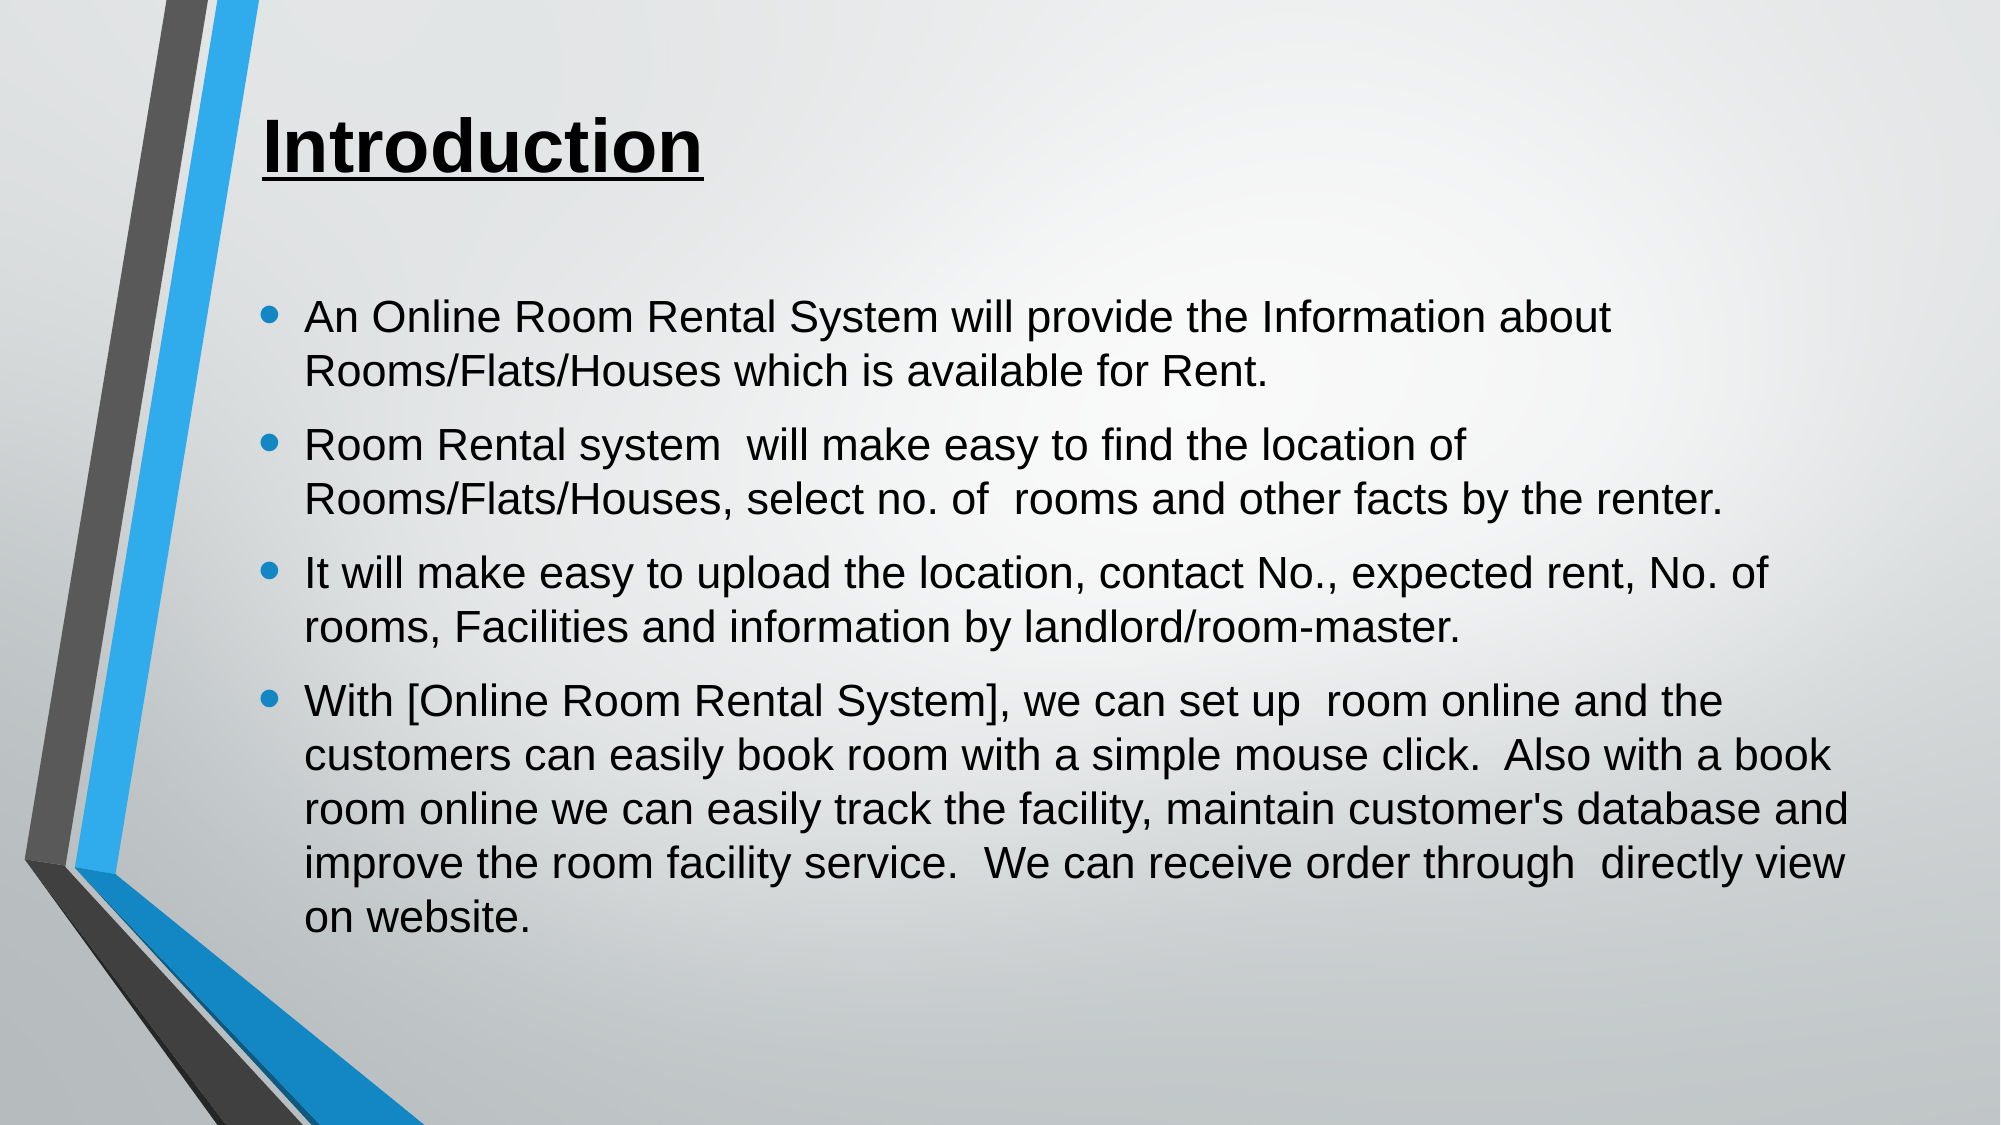

# Introduction
An Online Room Rental System will provide the Information about Rooms/Flats/Houses which is available for Rent.
Room Rental system  will make easy to find the location of Rooms/Flats/Houses, select no. of  rooms and other facts by the renter.
It will make easy to upload the location, contact No., expected rent, No. of rooms, Facilities and information by landlord/room-master.
With [Online Room Rental System], we can set up  room online and the customers can easily book room with a simple mouse click.  Also with a book room online we can easily track the facility, maintain customer's database and improve the room facility service.  We can receive order through  directly view on website.